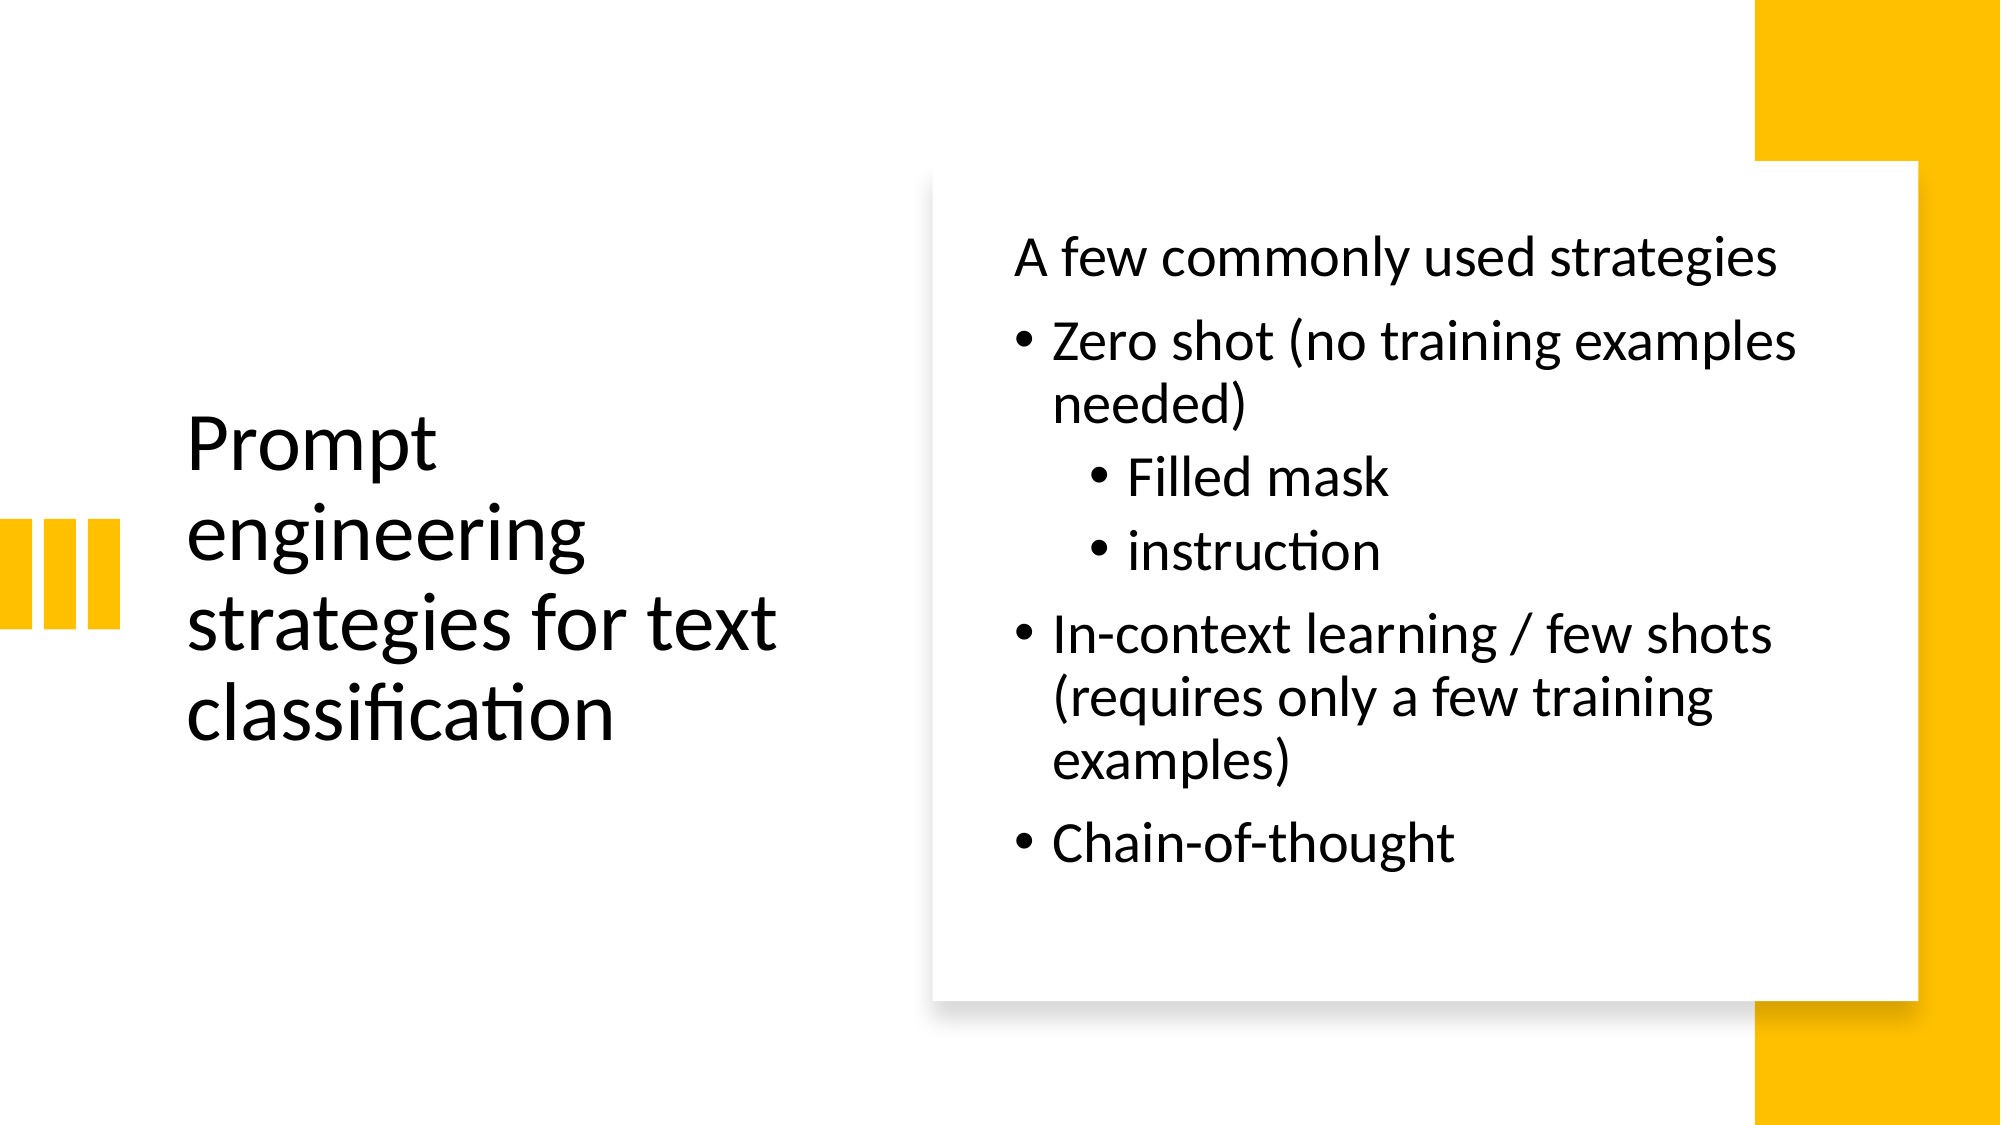

# Prompt engineering strategies for text classification
A few commonly used strategies
Zero shot (no training examples needed)
Filled mask
instruction
In-context learning / few shots (requires only a few training examples)
Chain-of-thought